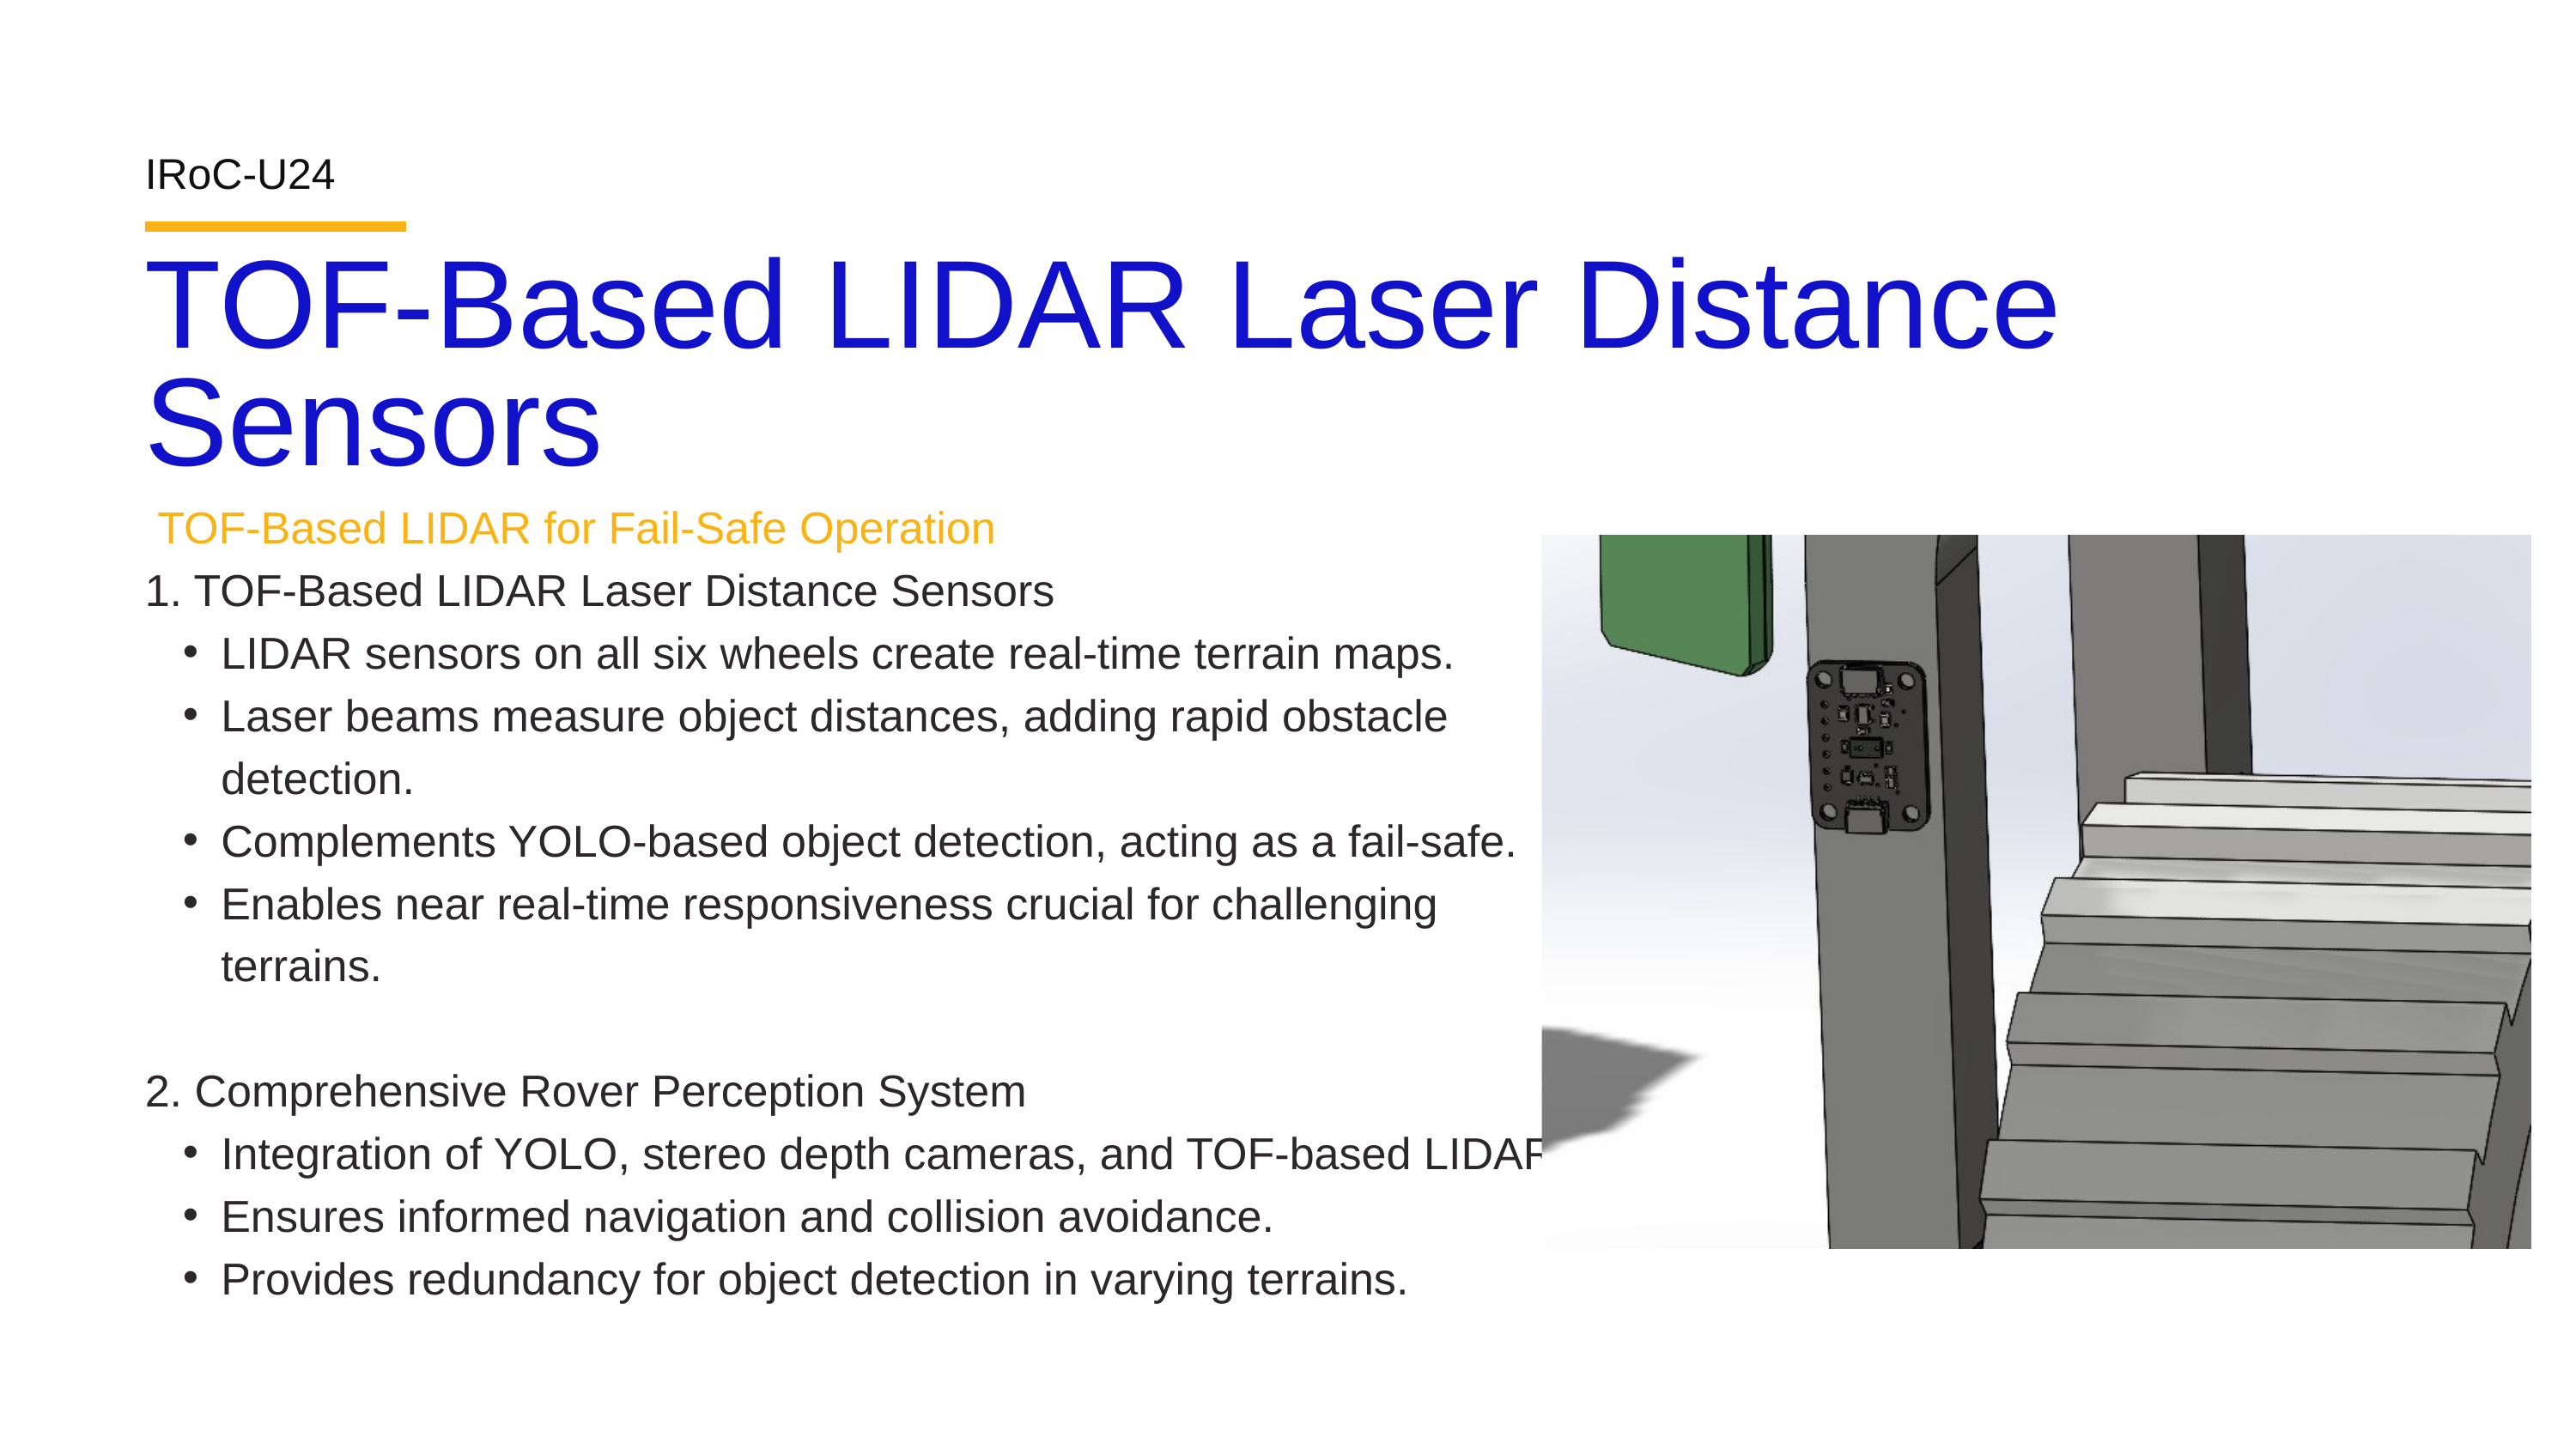

IRoC-U24

TOF-Based LIDAR Laser Distance Sensors
 TOF-Based LIDAR for Fail-Safe Operation
1. TOF-Based LIDAR Laser Distance Sensors
LIDAR sensors on all six wheels create real-time terrain maps.
Laser beams measure object distances, adding rapid obstacle detection.
Complements YOLO-based object detection, acting as a fail-safe.
Enables near real-time responsiveness crucial for challenging terrains.

2. Comprehensive Rover Perception System
Integration of YOLO, stereo depth cameras, and TOF-based LIDAR.
Ensures informed navigation and collision avoidance.
Provides redundancy for object detection in varying terrains.